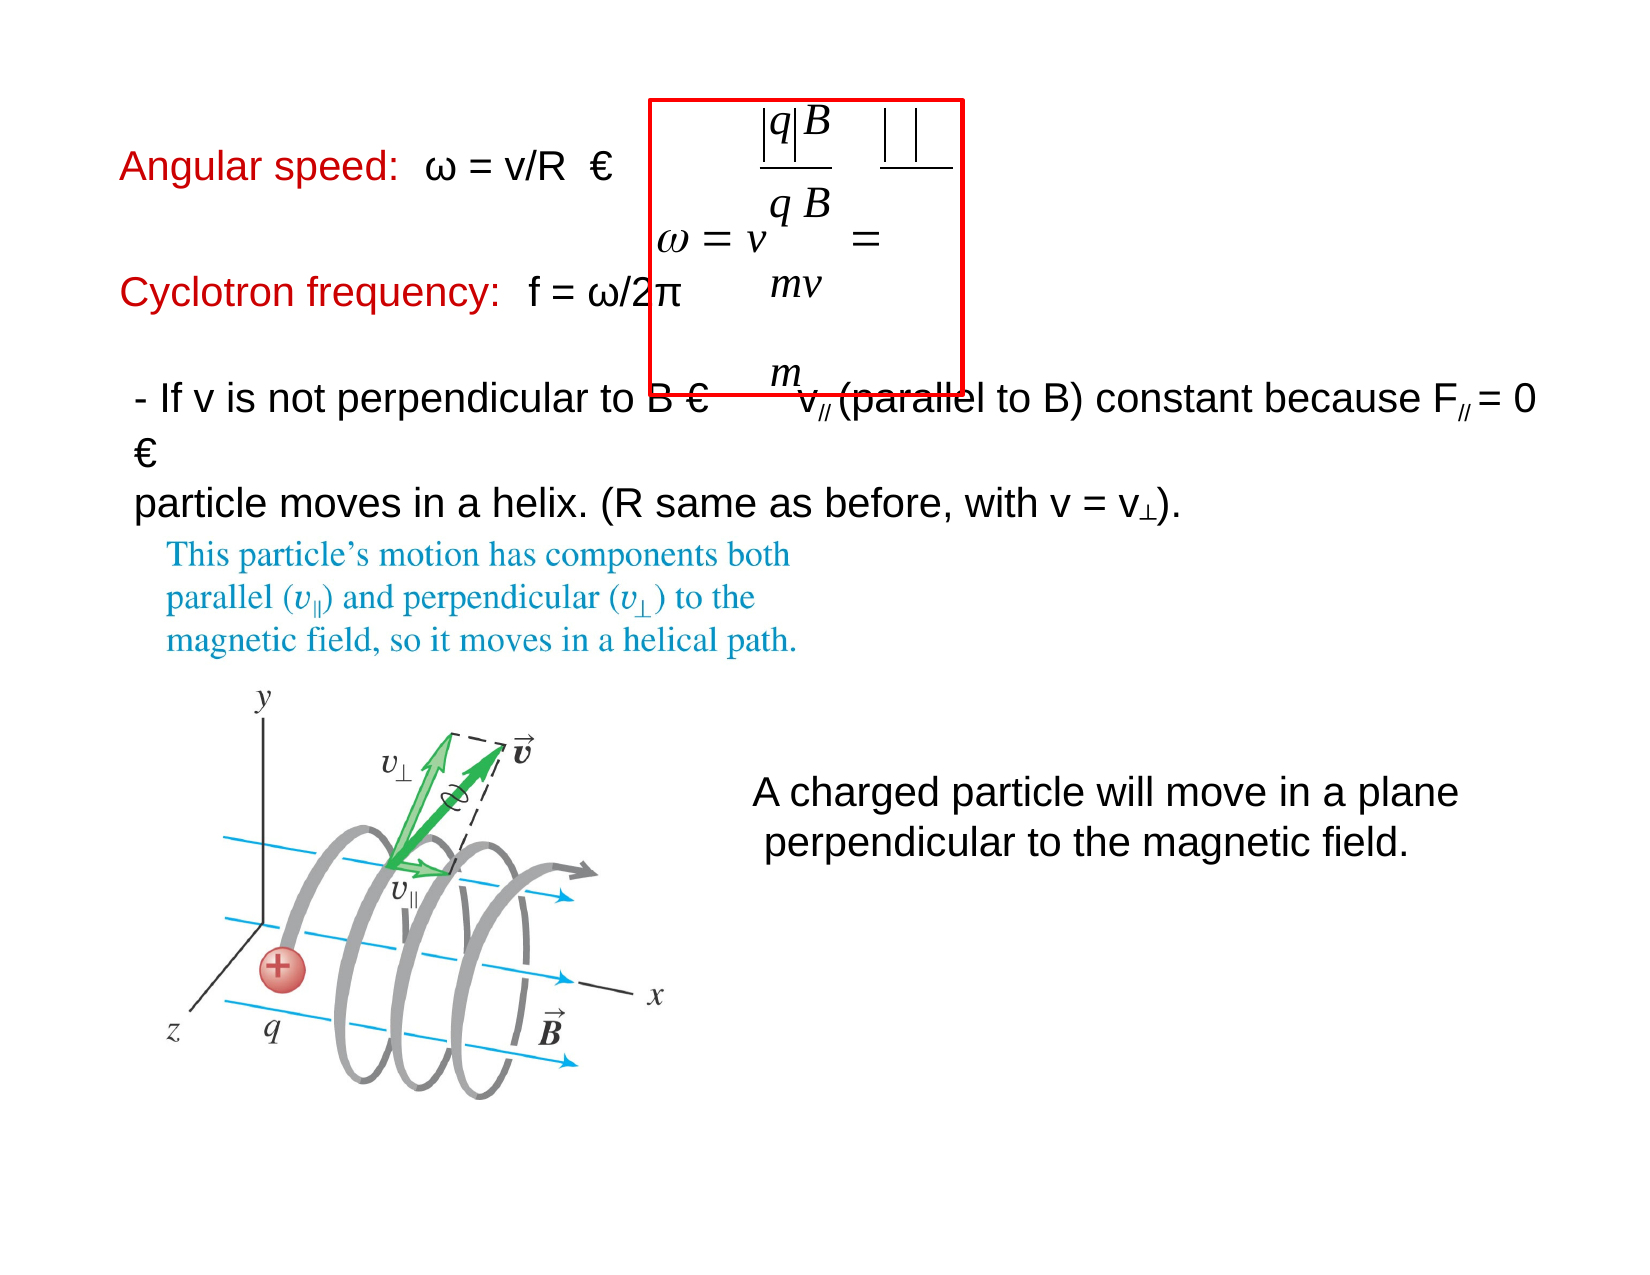

q B	q B
ω = v	=
mv	m

Angular speed:	ω = v/R	€
Cyclotron frequency:	f = ω/2π

- If v is not perpendicular to B € v// (parallel to B) constant because F// = 0  €
particle moves in a helix. (R same as before, with v = v┴).

A charged particle will move in a plane  perpendicular to the magnetic field.